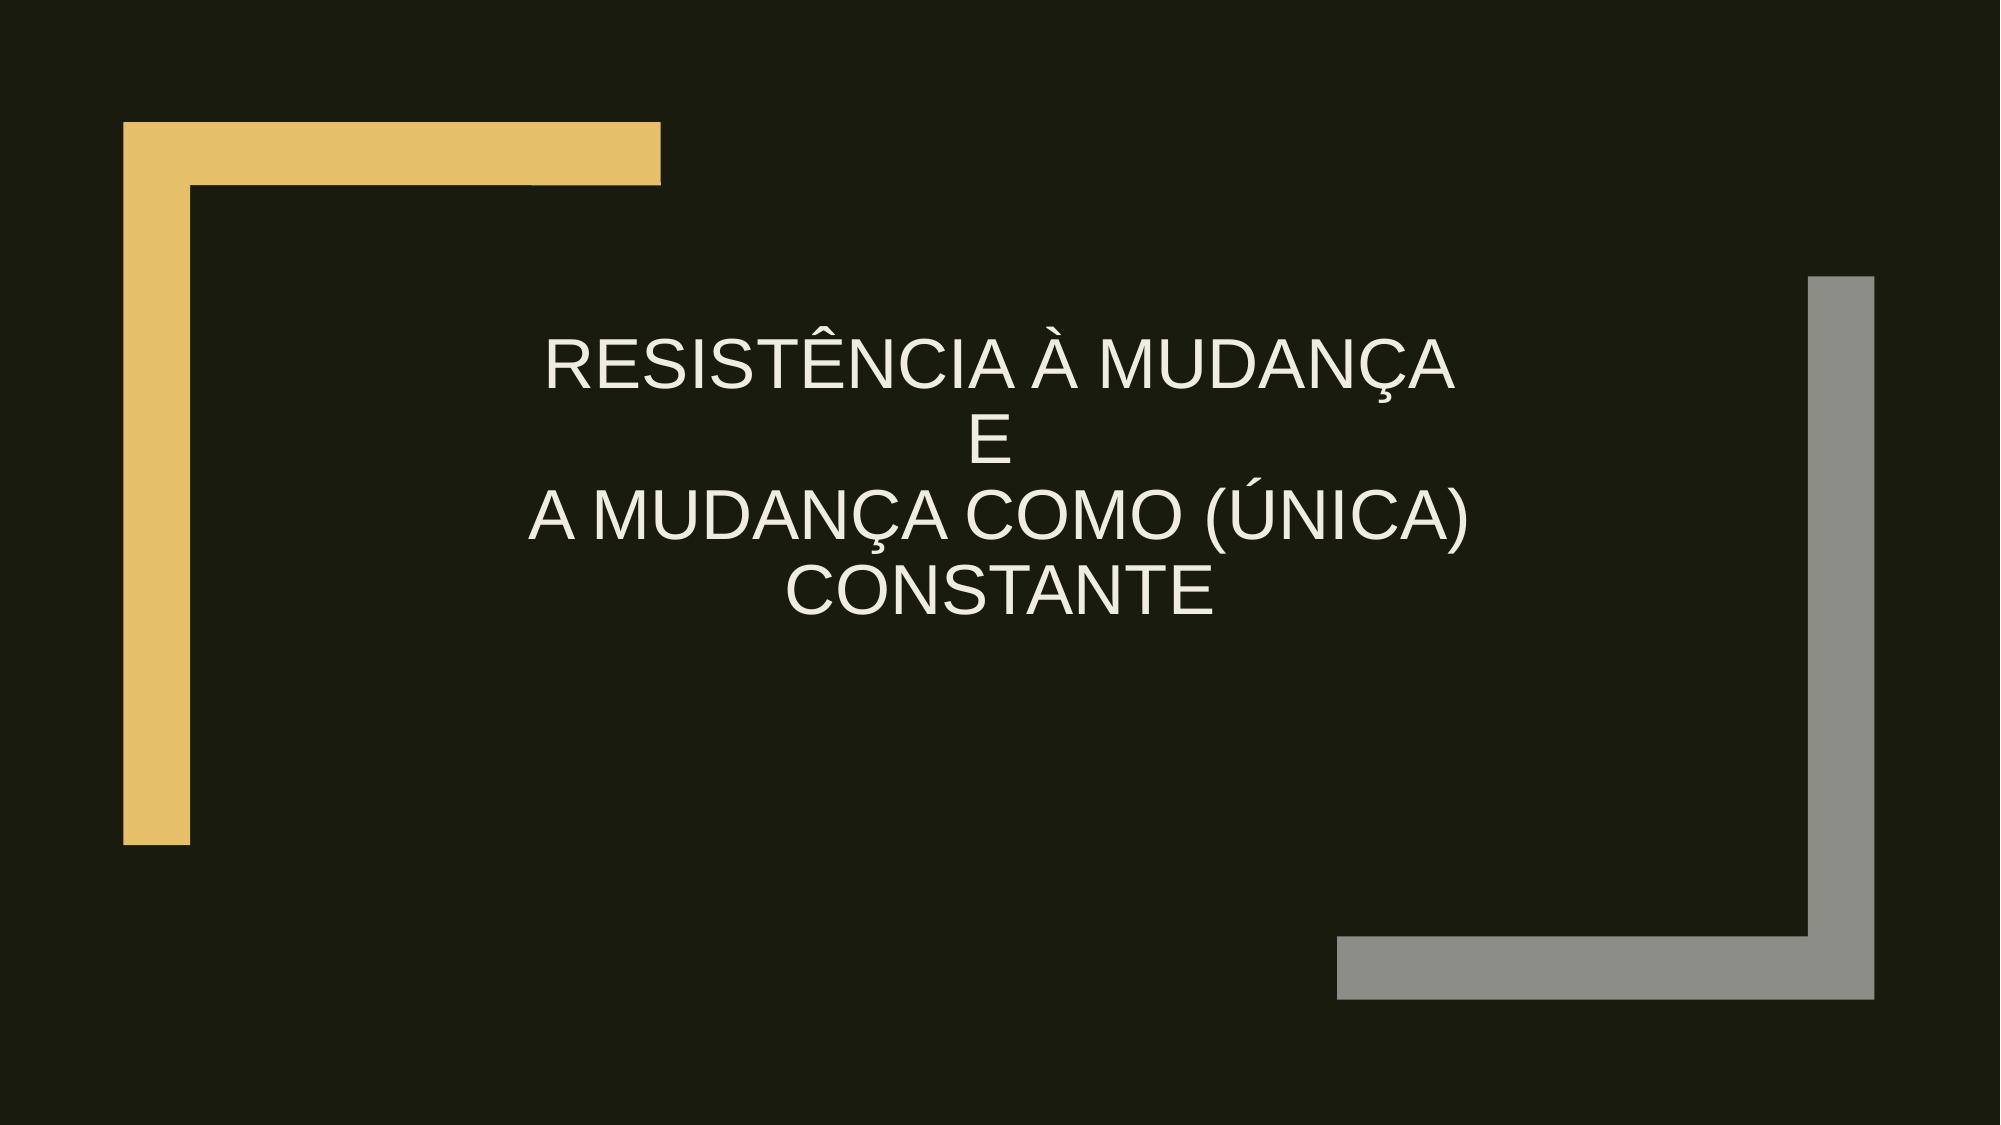

# Resistência à mudança e A Mudança como (única) constante